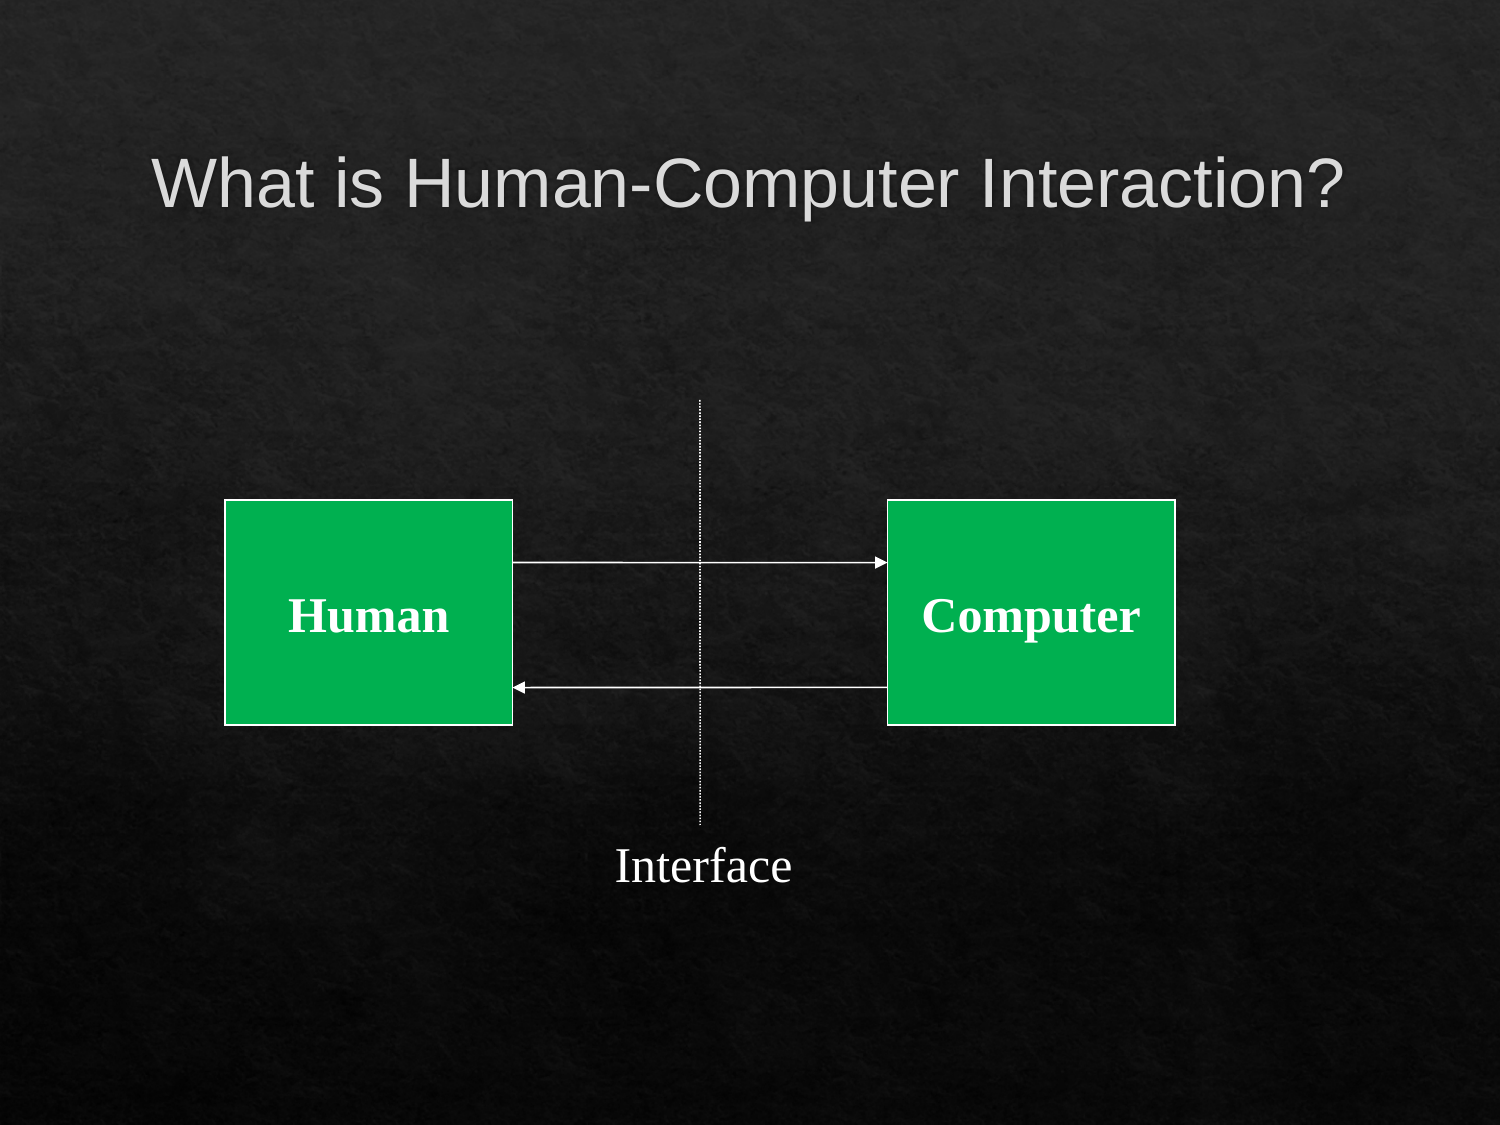

# What is Human-Computer Interaction?

Human
Computer

Interface